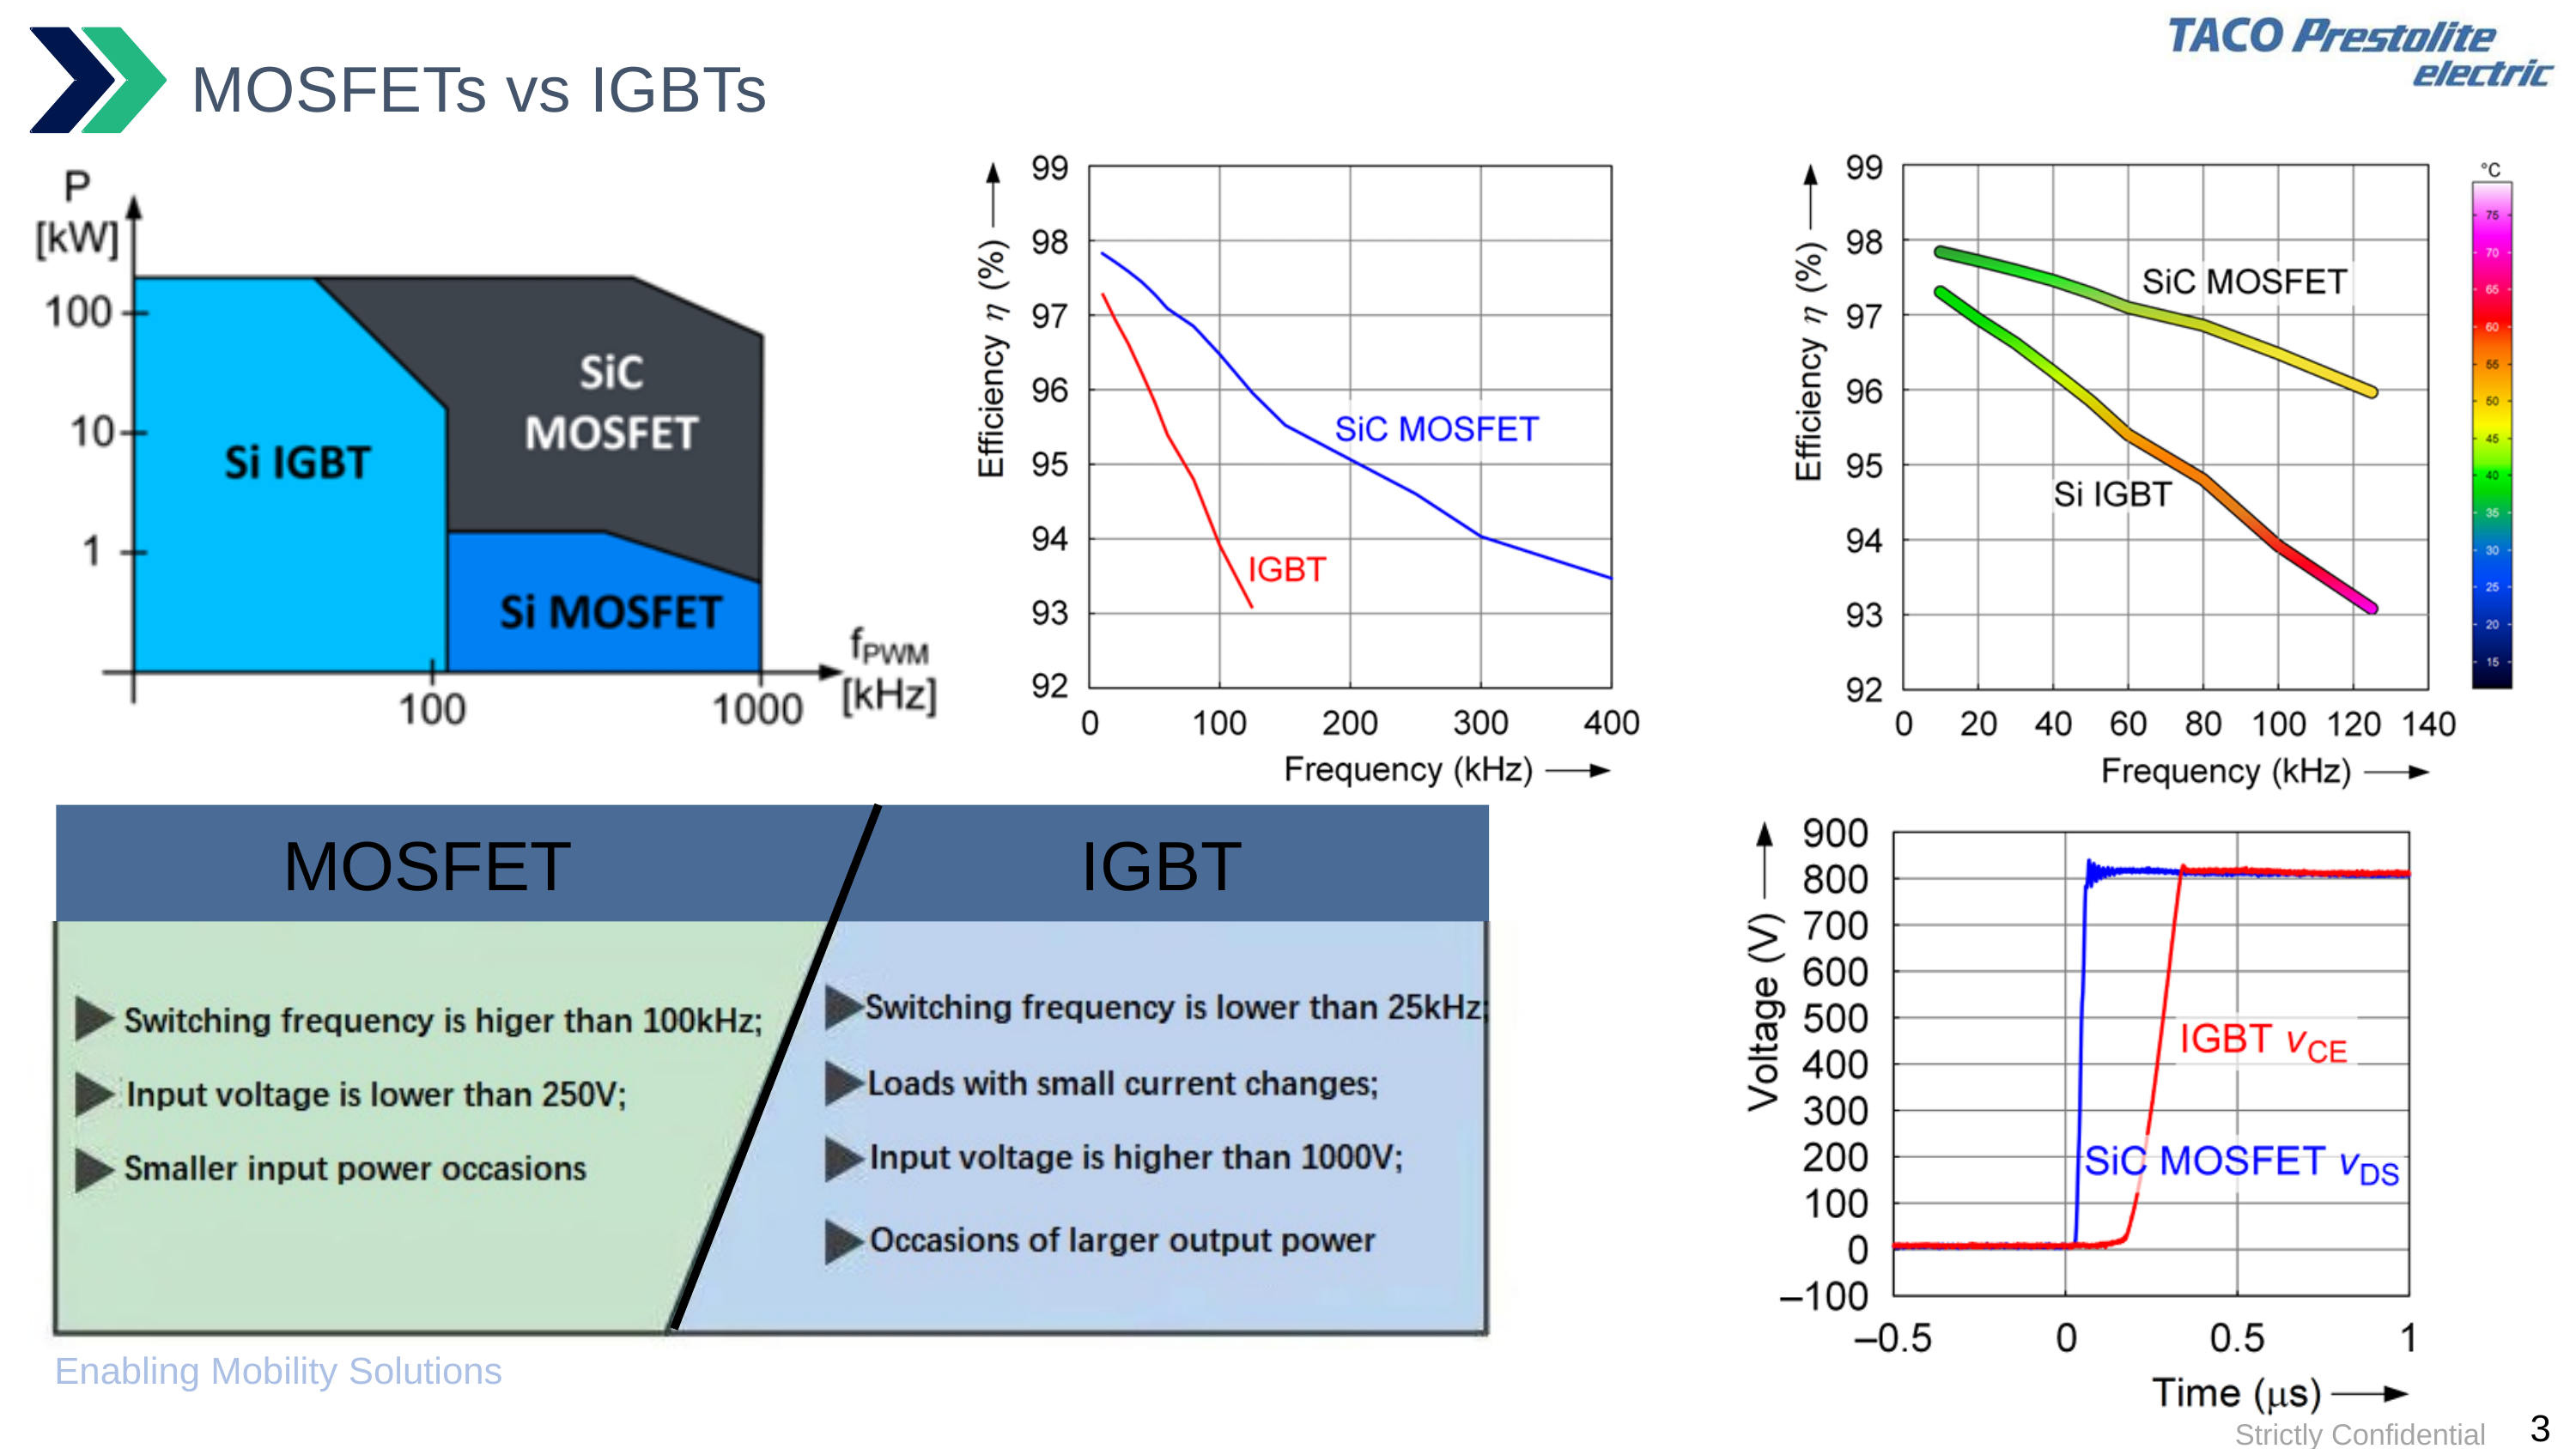

MOSFETs vs IGBTs

MOSFET
IGBT

Enabling Mobility Solutions
3
Strictly Confidential